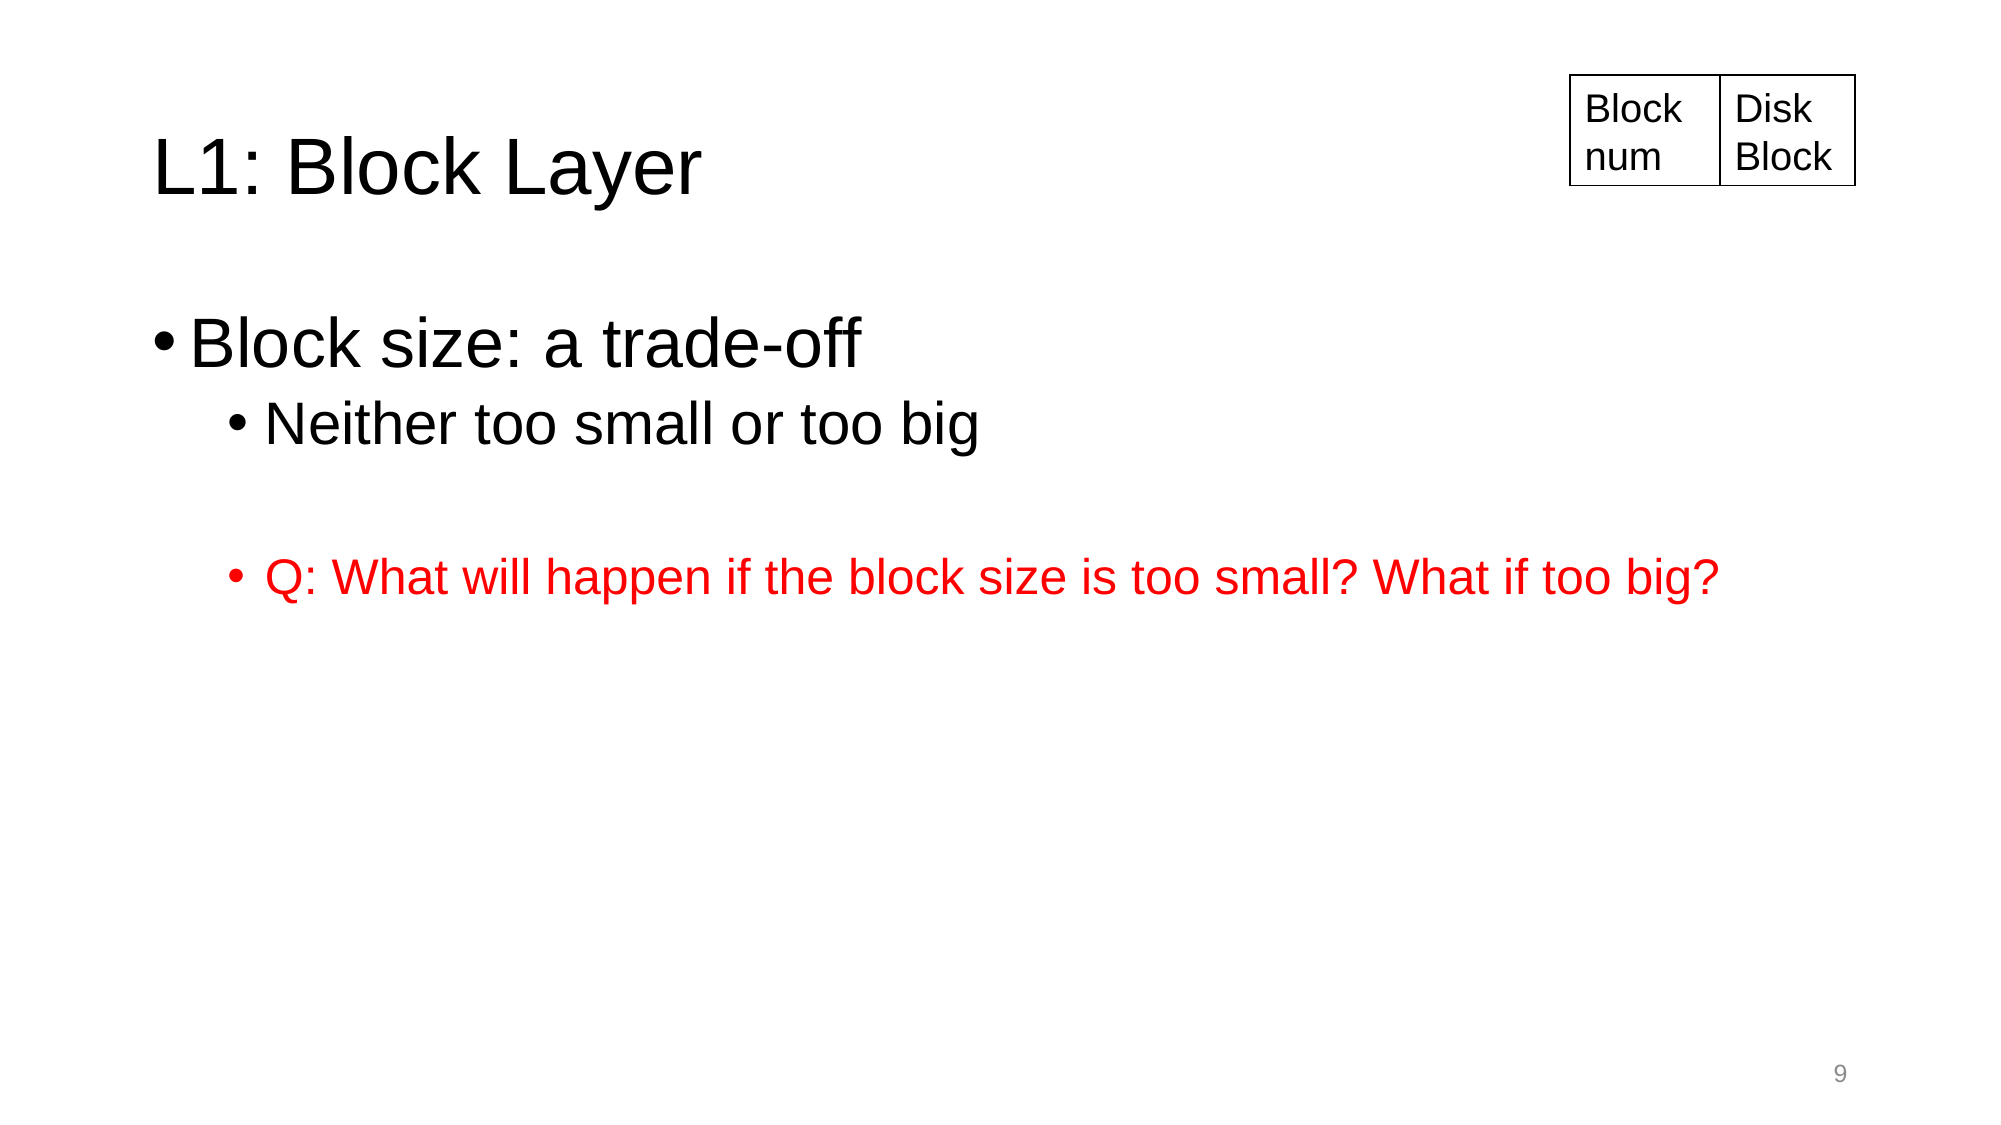

# L1: Block Layer
Block num
Disk
Block
Block size: a trade-off
Neither too small or too big

Q: What will happen if the block size is too small? What if too big?

9